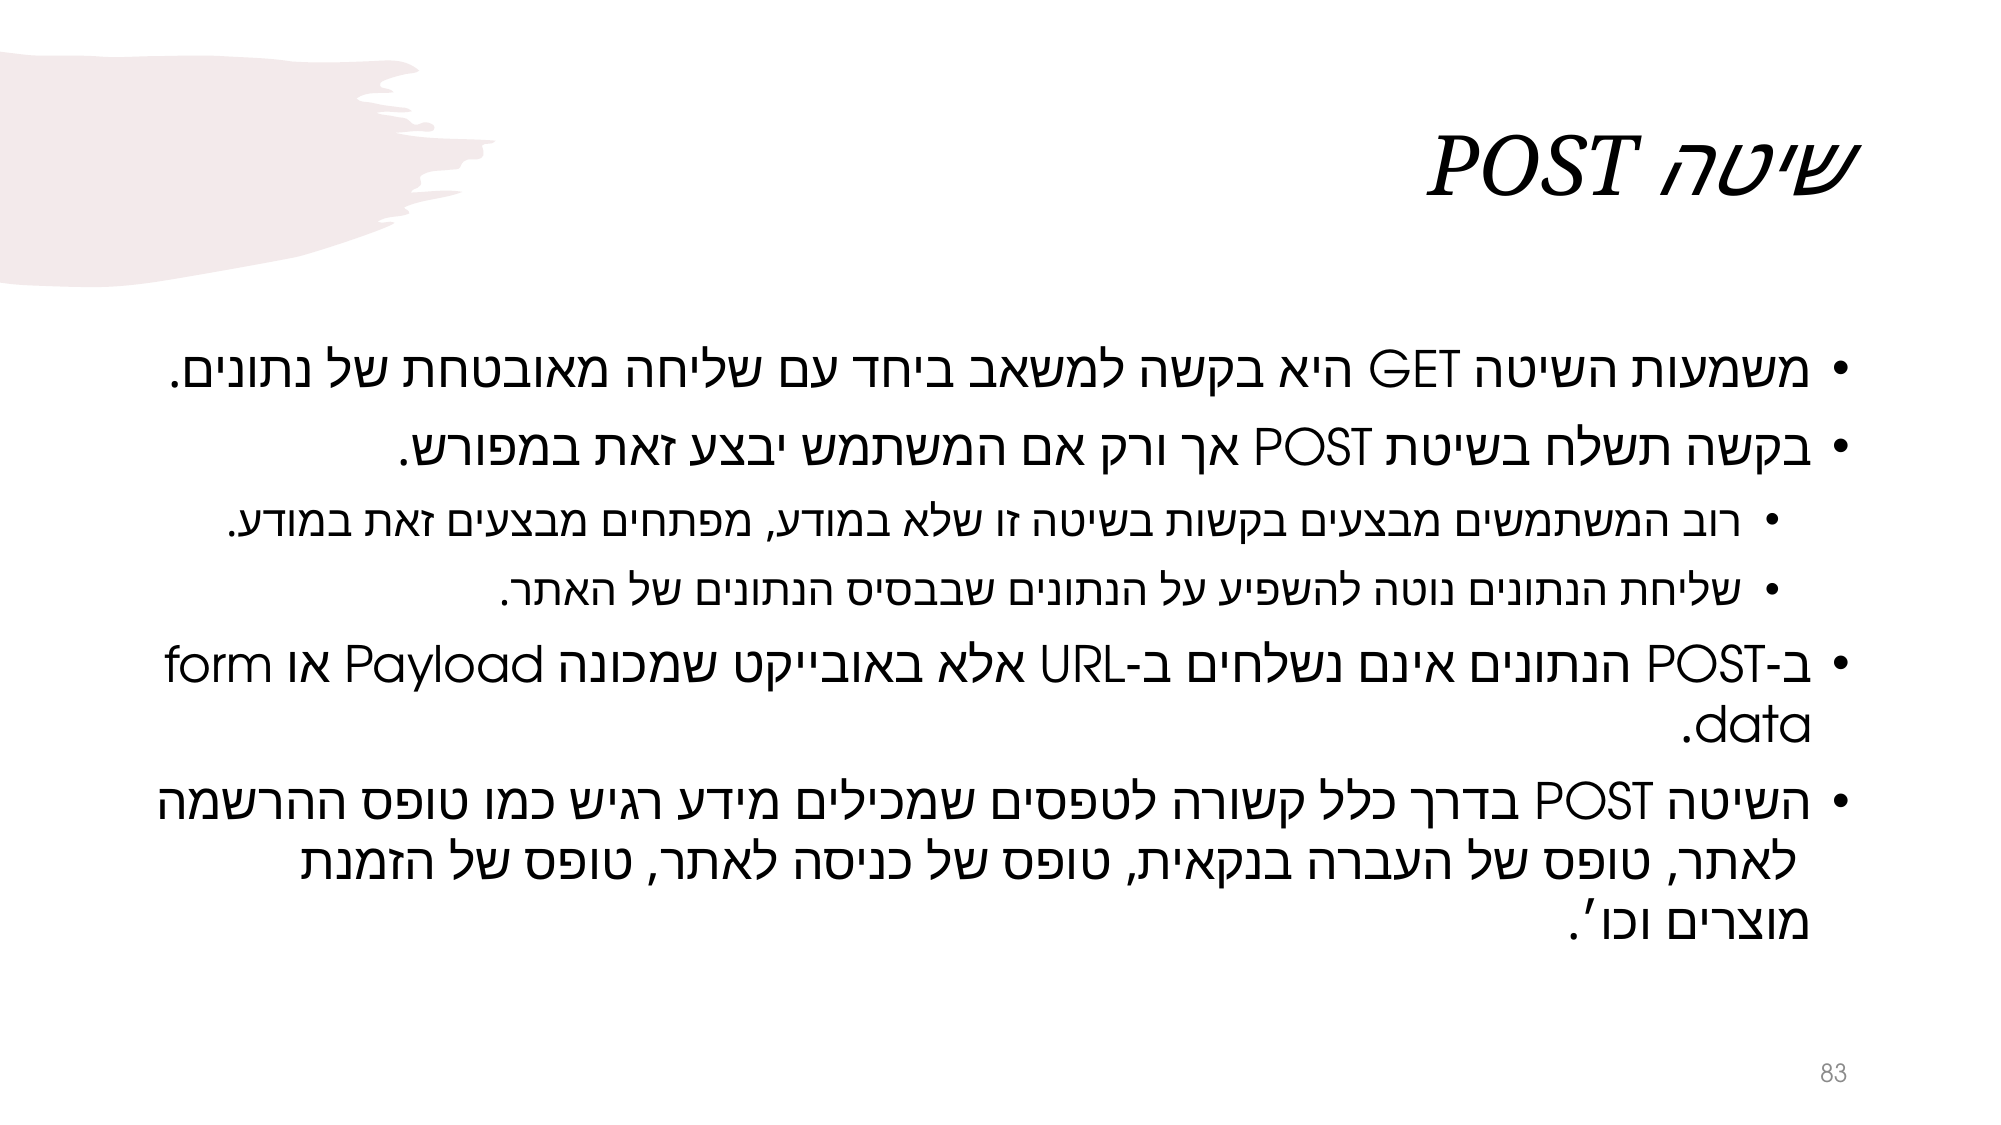

# שיטה POST
משמעות השיטה GET היא בקשה למשאב ביחד עם שליחה מאובטחת של נתונים.
בקשה תשלח בשיטת POST אך ורק אם המשתמש יבצע זאת במפורש.
רוב המשתמשים מבצעים בקשות בשיטה זו שלא במודע, מפתחים מבצעים זאת במודע.
שליחת הנתונים נוטה להשפיע על הנתונים שבבסיס הנתונים של האתר.
ב-POST הנתונים אינם נשלחים ב-URL אלא באובייקט שמכונה Payload או form data.
השיטה POST בדרך כלל קשורה לטפסים שמכילים מידע רגיש כמו טופס ההרשמה  לאתר, טופס של העברה בנקאית, טופס של כניסה לאתר, טופס של הזמנת מוצרים וכו׳.
83